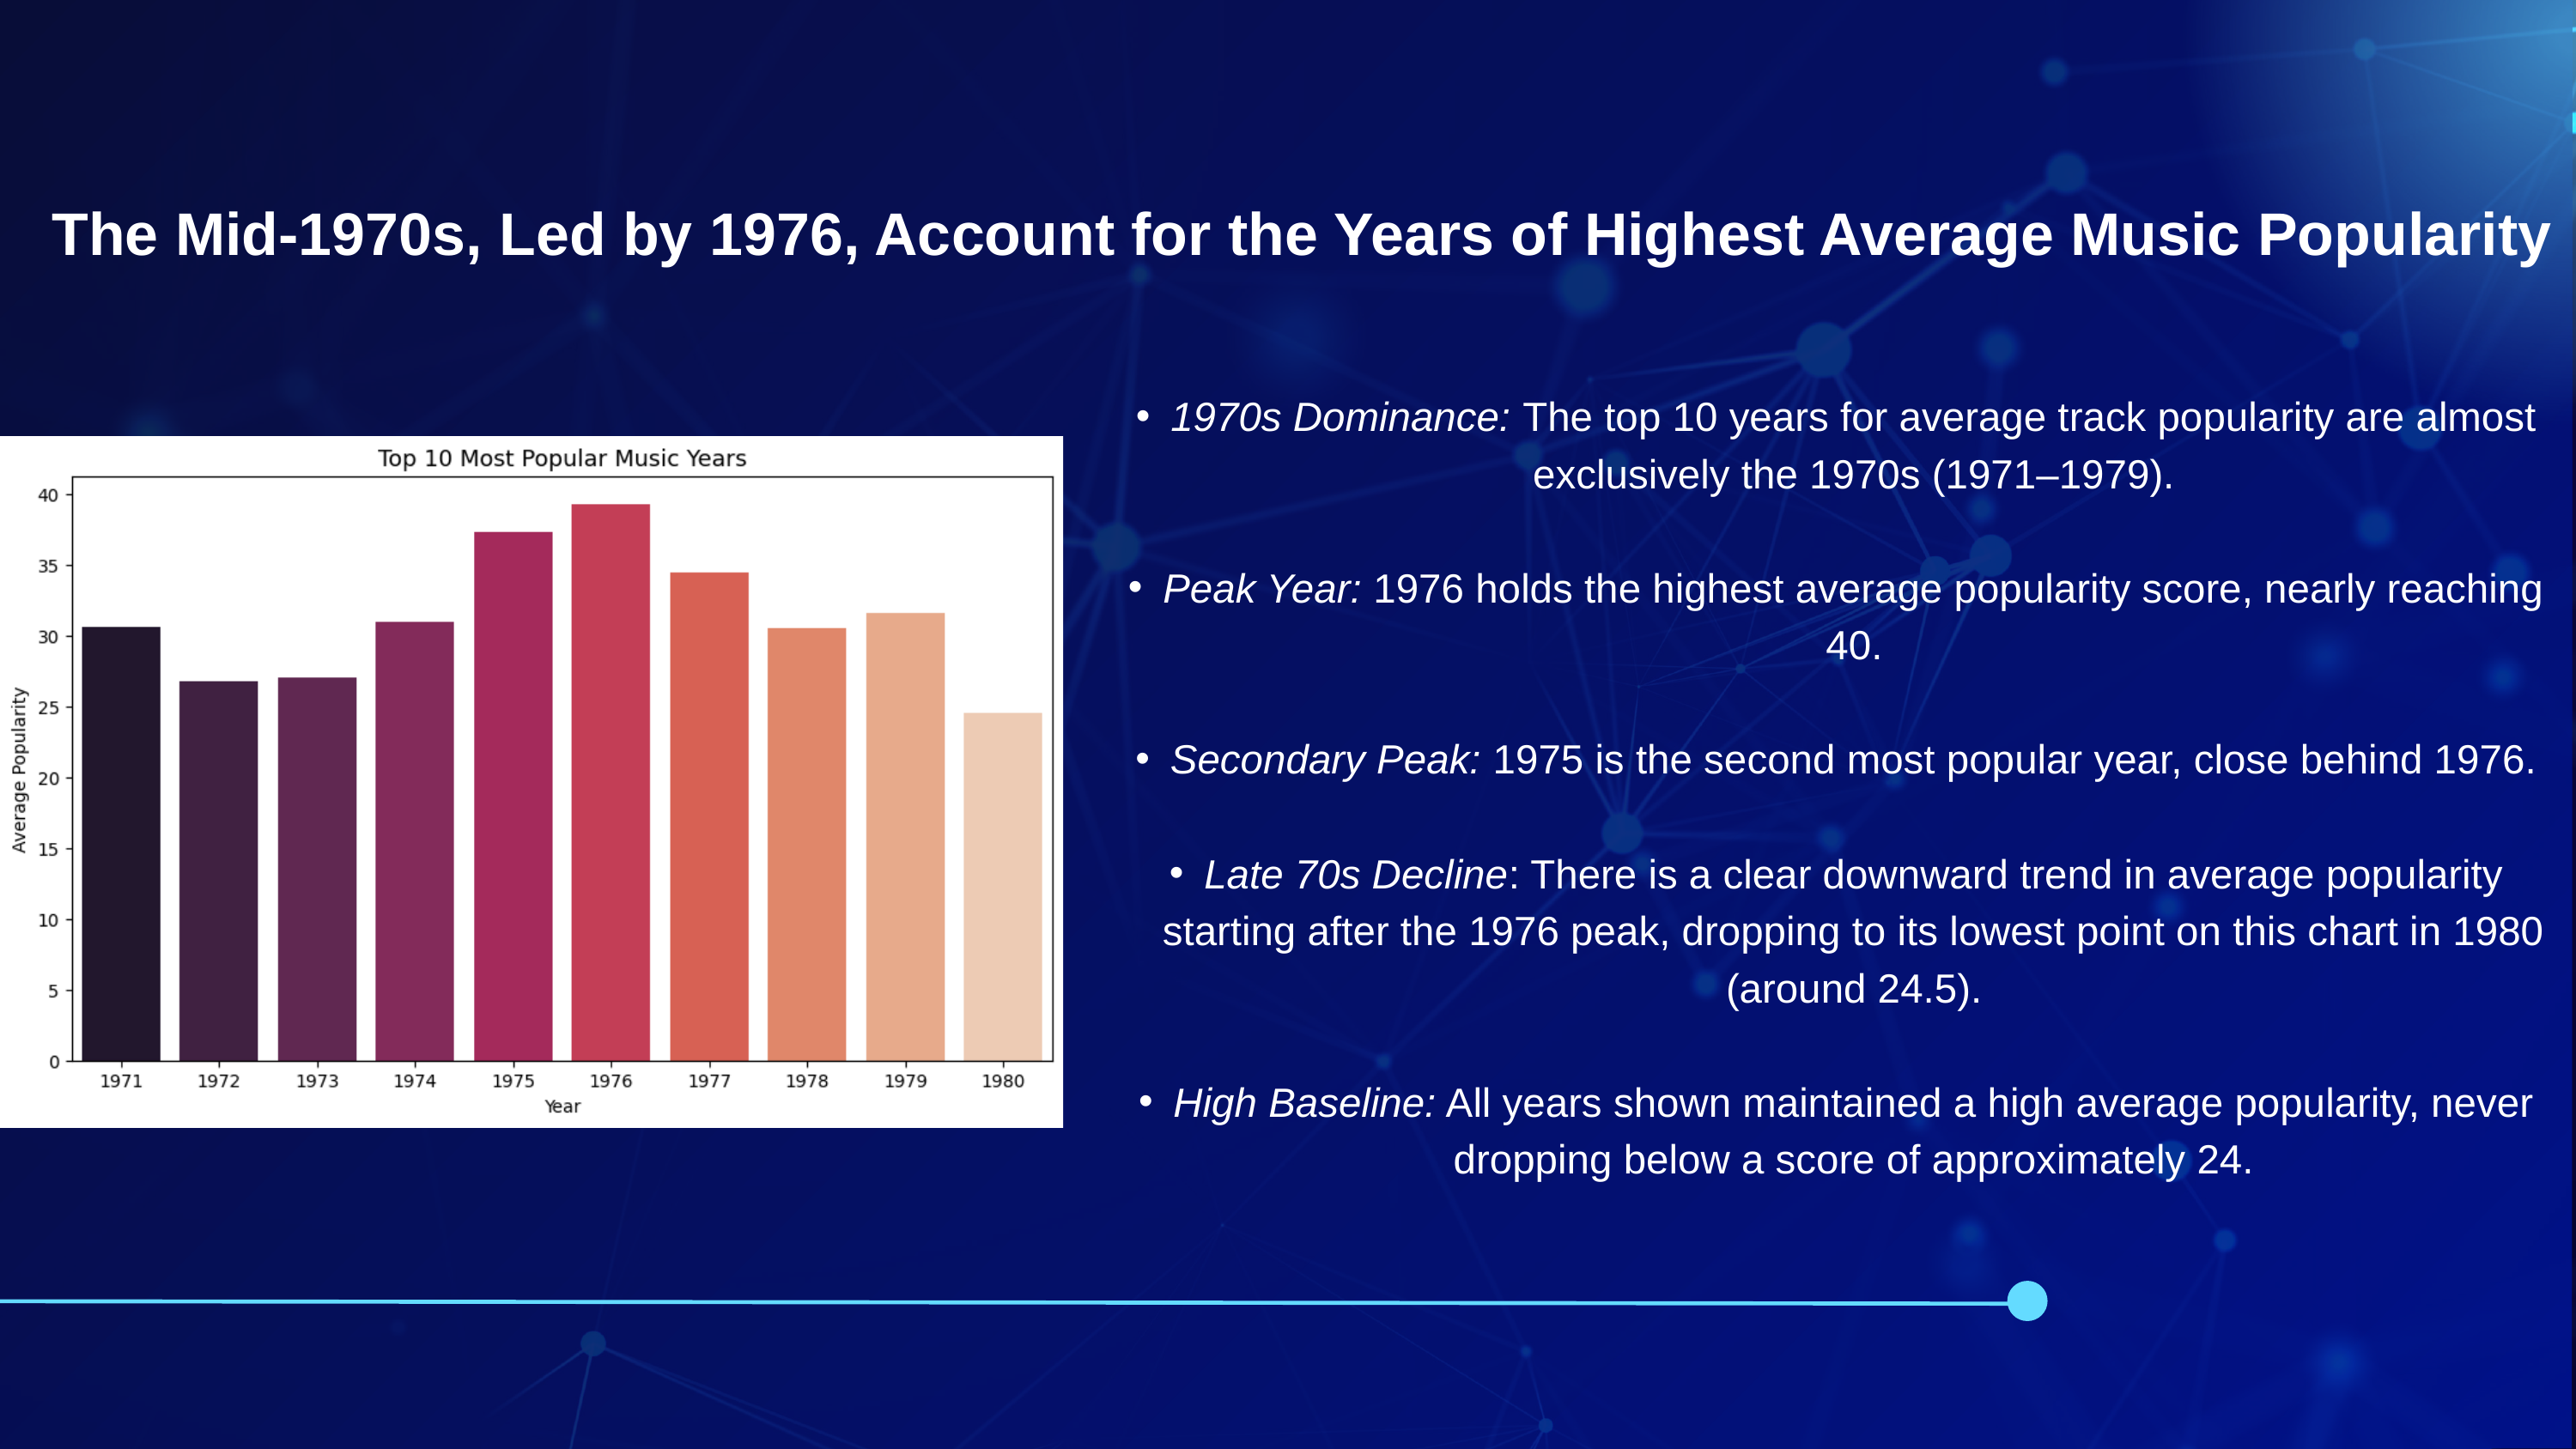

The Mid-1970s, Led by 1976, Account for the Years of Highest Average Music Popularity
1970s Dominance: The top 10 years for average track popularity are almost exclusively the 1970s (1971–1979).

Peak Year: 1976 holds the highest average popularity score, nearly reaching 40.

Secondary Peak: 1975 is the second most popular year, close behind 1976.

Late 70s Decline: There is a clear downward trend in average popularity starting after the 1976 peak, dropping to its lowest point on this chart in 1980 (around 24.5).

High Baseline: All years shown maintained a high average popularity, never dropping below a score of approximately 24.